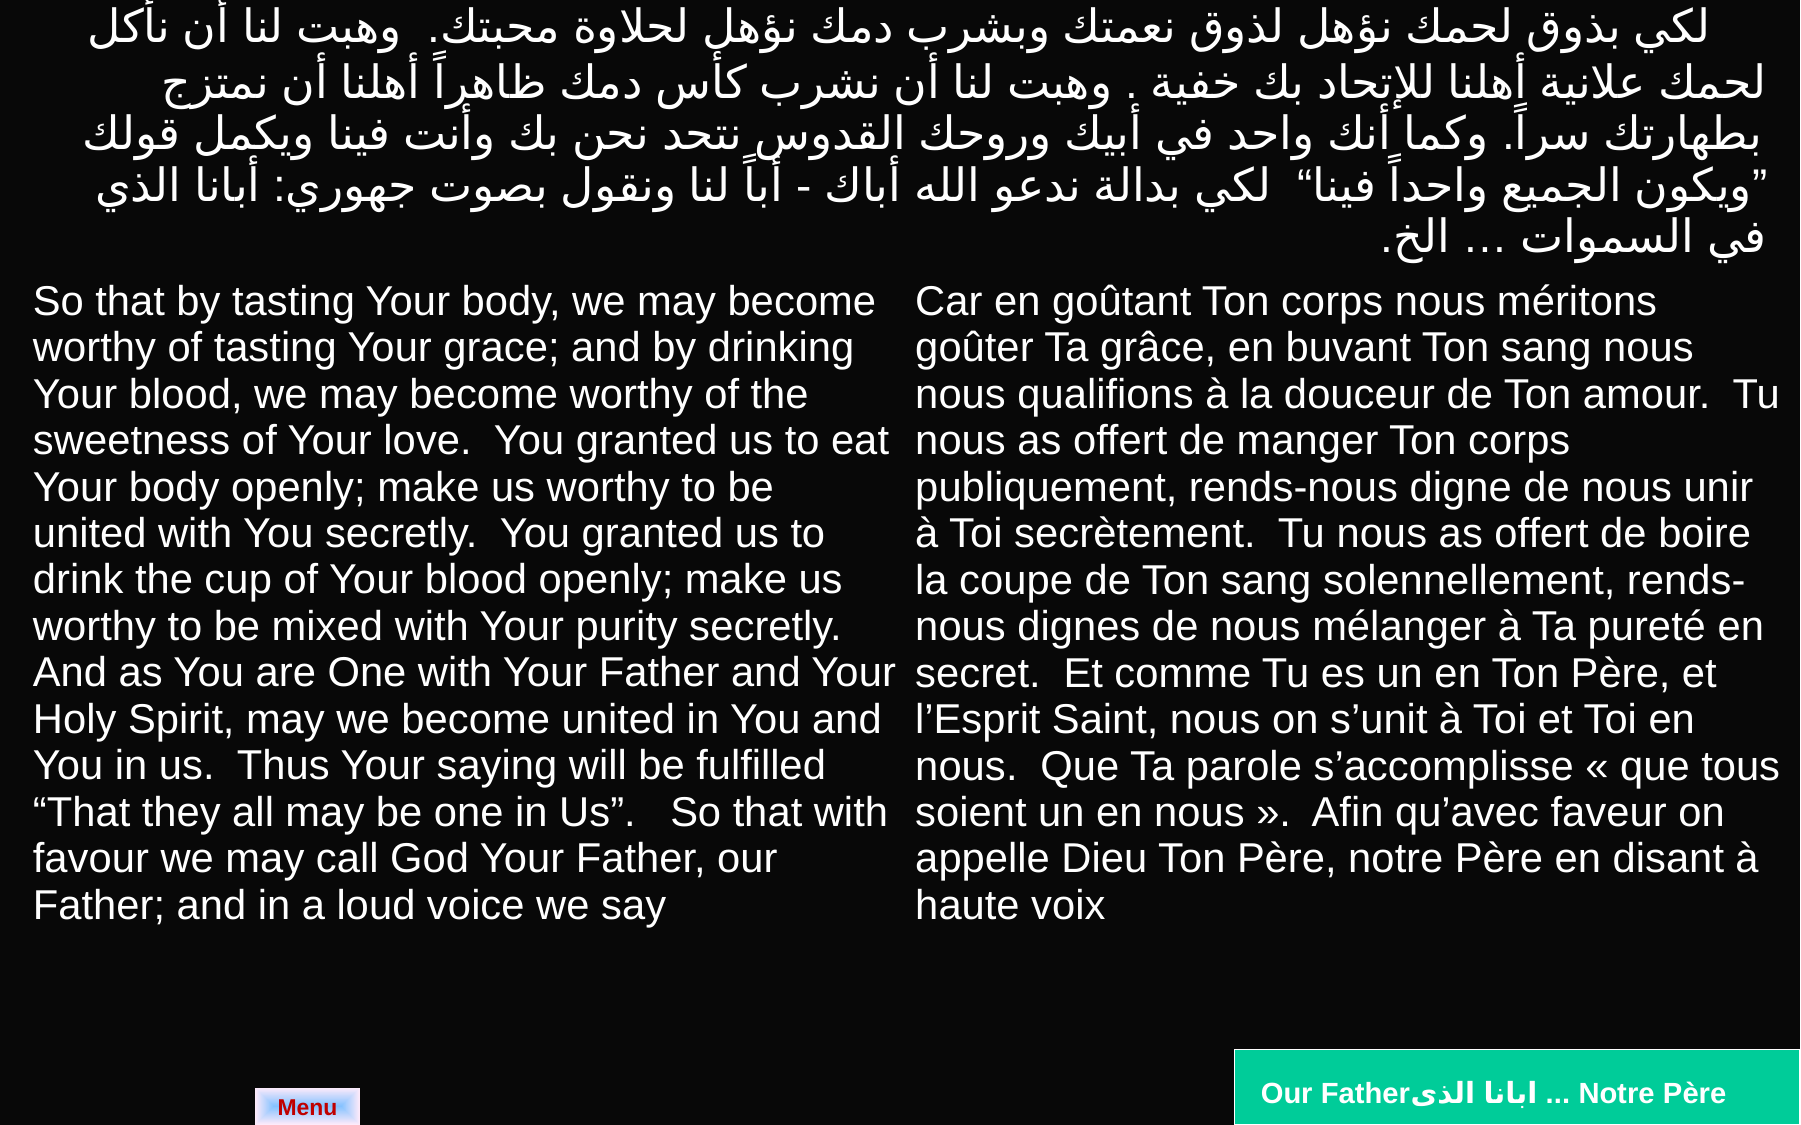

| لكي بذوق لحمك نؤهل لذوق نعمتك وبشرب دمك نؤهل لحلاوة محبتك. وهبت لنا أن نأكل لحمك علانية أهلنا للإتحاد بك خفية . وهبت لنا أن نشرب كأس دمك ظاهراً أهلنا أن نمتزج بطهارتك سراً. وكما أنك واحد في أبيك وروحك القدوس نتحد نحن بك وأنت فينا ويكمل قولك ”ويكون الجميع واحداً فينا“ لكي بدالة ندعو الله أباك - أباً لنا ونقول بصوت جهوري: أبانا الذي في السموات … الخ. |  |
| --- | --- |
| So that by tasting Your body, we may become worthy of tasting Your grace; and by drinking Your blood, we may become worthy of the sweetness of Your love. You granted us to eat Your body openly; make us worthy to be united with You secretly. You granted us to drink the cup of Your blood openly; make us worthy to be mixed with Your purity secretly. And as You are One with Your Father and Your Holy Spirit, may we become united in You and You in us. Thus Your saying will be fulfilled “That they all may be one in Us”. So that with favour we may call God Your Father, our Father; and in a loud voice we say | Car en goûtant Ton corps nous méritons goûter Ta grâce, en buvant Ton sang nous nous qualifions à la douceur de Ton amour. Tu nous as offert de manger Ton corps publiquement, rends-nous digne de nous unir à Toi secrètement. Tu nous as offert de boire la coupe de Ton sang solennellement, rends-nous dignes de nous mélanger à Ta pureté en secret. Et comme Tu es un en Ton Père, et l’Esprit Saint, nous on s’unit à Toi et Toi en nous. Que Ta parole s’accomplisse « que tous soient un en nous ». Afin qu’avec faveur on appelle Dieu Ton Père, notre Père en disant à haute voix |
 Our Fatherابانا الذى ... Notre Père

Menu